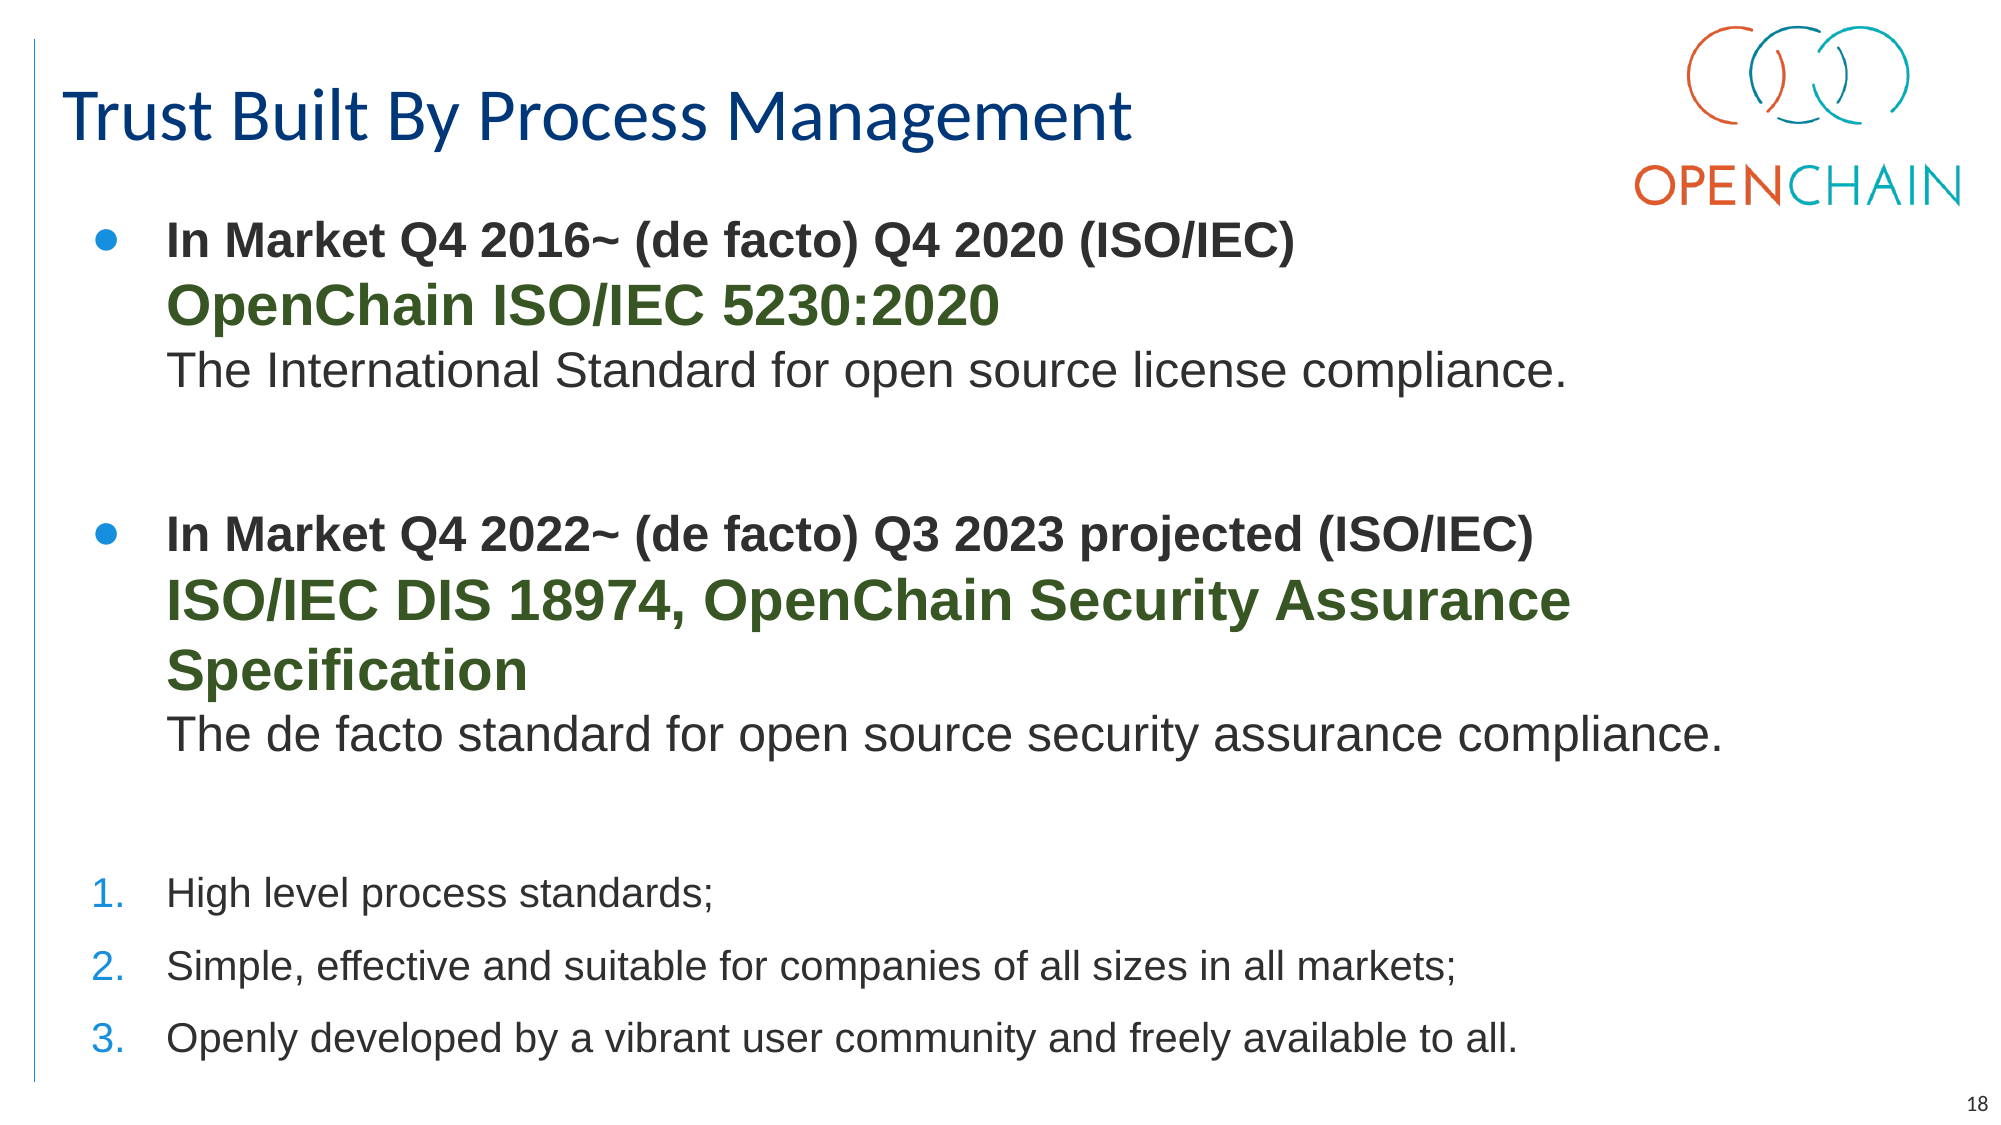

# Trust Built By Process Management
In Market Q4 2016~ (de facto) Q4 2020 (ISO/IEC)
OpenChain ISO/IEC 5230:2020
The International Standard for open source license compliance.

In Market Q4 2022~ (de facto) Q3 2023 projected (ISO/IEC)
ISO/IEC DIS 18974, OpenChain Security Assurance Specification
The de facto standard for open source security assurance compliance.

High level process standards;
Simple, effective and suitable for companies of all sizes in all markets;
Openly developed by a vibrant user community and freely available to all.
18